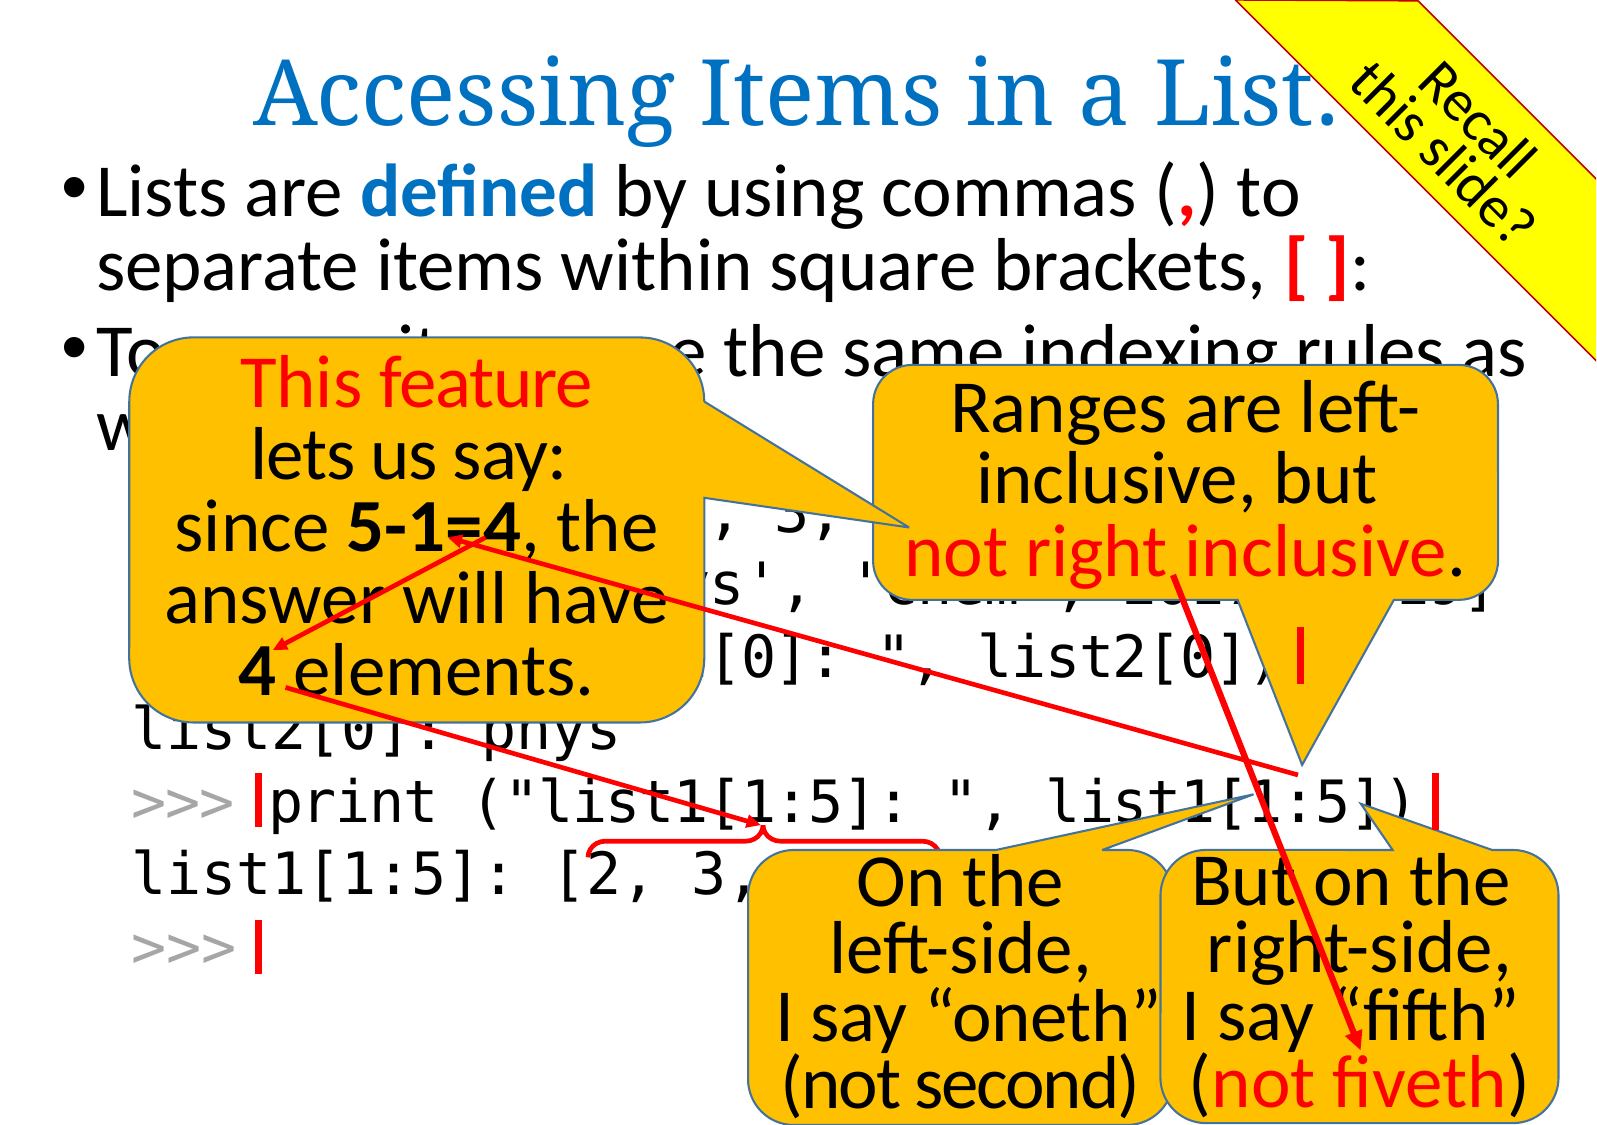

# Accessing Items in a List:
Recall
this slide?
Lists are defined by using commas (,) to separate items within square brackets, [ ]:
To access items, use the same indexing rules as we used for strings:
This feature
lets us say:
since 5-1=4, the answer will have 4 elements.
Ranges are left-inclusive, but
not right inclusive.

>>> list1 = [1, 2, 3, 4, 5, 6, 7]
>>> list2 = ['phys', 'chem', 2017, 2019]
>>> print ("list2[0]: ", list2[0])
list2[0]: phys
>>> print ("list1[1:5]: ", list1[1:5])
list1[1:5]: [2, 3, 4, 5]
>>>

>>>
>>>

>>>

On the
left-side,
 I say “oneth”
(not second)
But on the
right-side,
I say “fifth”
(not fiveth)